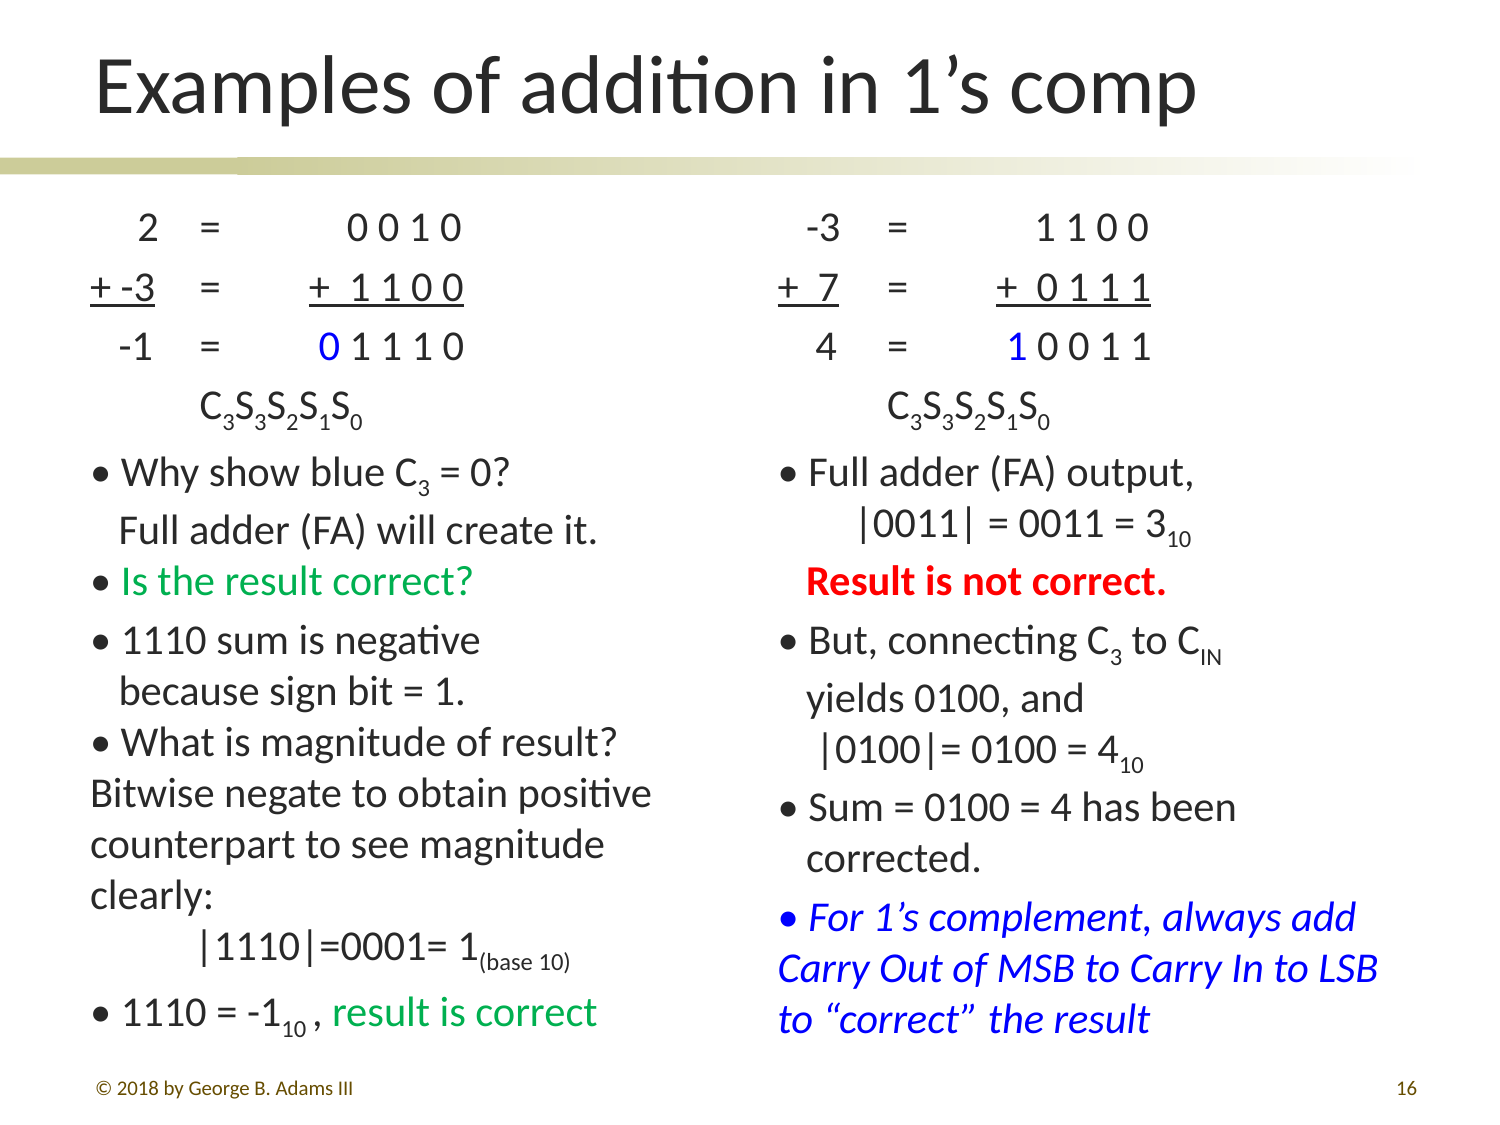

# Examples of addition in 1’s comp
     2	=	    0 0 1 0
+ -3	=	+  1 1 0 0
   -1	=  	 0 1 1 1 0
		C3S3S2S1S0
• Why show blue C3 = 0?
   Full adder (FA) will create it.
• Is the result correct?
• 1110 sum is negative
   because sign bit = 1.
• What is magnitude of result?
Bitwise negate to obtain positive counterpart to see magnitude clearly:
           |1110|=0001= 1(base 10)
• 1110 = -110 , result is correct
   -3	=	    1 1 0 0
+  7	=	+  0 1 1 1
    4	=	 1 0 0 1 1
		C3S3S2S1S0
• Full adder (FA) output,
        |0011| = 0011 = 310
   Result is not correct.
• But, connecting C3 to CIN
   yields 0100, and
    |0100|= 0100 = 410
• Sum = 0100 = 4 has been
   corrected.
• For 1’s complement, always add Carry Out of MSB to Carry In to LSB to “correct” the result
© 2018 by George B. Adams III
16